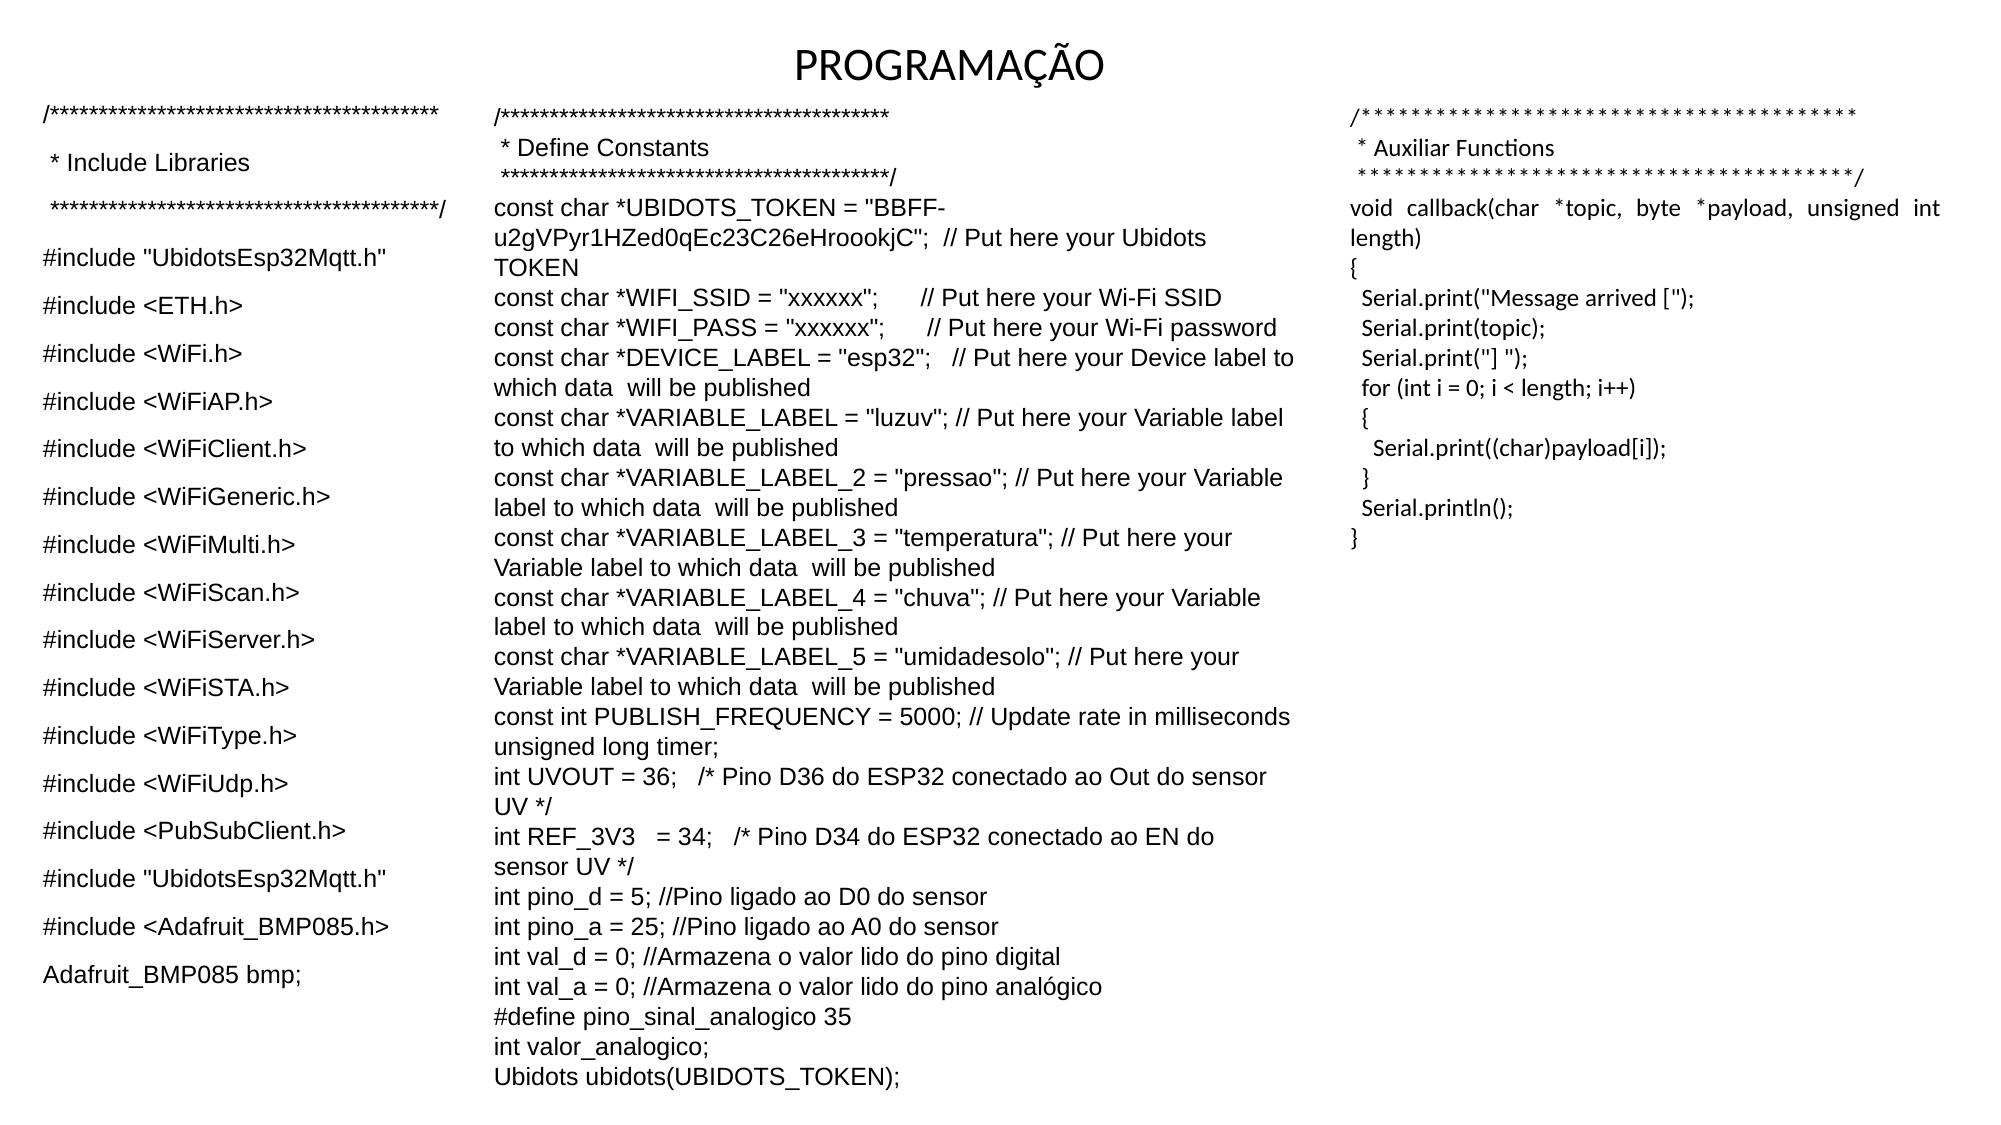

# PROGRAMAÇÃO
/****************************************
 * Include Libraries
 ****************************************/
#include "UbidotsEsp32Mqtt.h"
#include <ETH.h>
#include <WiFi.h>
#include <WiFiAP.h>
#include <WiFiClient.h>
#include <WiFiGeneric.h>
#include <WiFiMulti.h>
#include <WiFiScan.h>
#include <WiFiServer.h>
#include <WiFiSTA.h>
#include <WiFiType.h>
#include <WiFiUdp.h>
#include <PubSubClient.h>
#include "UbidotsEsp32Mqtt.h"
#include <Adafruit_BMP085.h>
Adafruit_BMP085 bmp;
/****************************************
 * Define Constants
 ****************************************/
const char *UBIDOTS_TOKEN = "BBFF-u2gVPyr1HZed0qEc23C26eHroookjC";  // Put here your Ubidots TOKEN
const char *WIFI_SSID = "xxxxxx";      // Put here your Wi-Fi SSID
const char *WIFI_PASS = "xxxxxx";      // Put here your Wi-Fi password
const char *DEVICE_LABEL = "esp32";   // Put here your Device label to which data  will be published
const char *VARIABLE_LABEL = "luzuv"; // Put here your Variable label to which data  will be published
const char *VARIABLE_LABEL_2 = "pressao"; // Put here your Variable label to which data  will be published
const char *VARIABLE_LABEL_3 = "temperatura"; // Put here your Variable label to which data  will be published
const char *VARIABLE_LABEL_4 = "chuva"; // Put here your Variable label to which data  will be published
const char *VARIABLE_LABEL_5 = "umidadesolo"; // Put here your Variable label to which data  will be published
const int PUBLISH_FREQUENCY = 5000; // Update rate in milliseconds
unsigned long timer;
int UVOUT = 36;   /* Pino D36 do ESP32 conectado ao Out do sensor UV */
int REF_3V3   = 34;   /* Pino D34 do ESP32 conectado ao EN do sensor UV */
int pino_d = 5; //Pino ligado ao D0 do sensor
int pino_a = 25; //Pino ligado ao A0 do sensor
int val_d = 0; //Armazena o valor lido do pino digital
int val_a = 0; //Armazena o valor lido do pino analógico
#define pino_sinal_analogico 35
int valor_analogico;
Ubidots ubidots(UBIDOTS_TOKEN);
/****************************************
 * Auxiliar Functions
 ****************************************/
void callback(char *topic, byte *payload, unsigned int length)
{
  Serial.print("Message arrived [");
  Serial.print(topic);
  Serial.print("] ");
  for (int i = 0; i < length; i++)
  {
    Serial.print((char)payload[i]);
  }
  Serial.println();
}